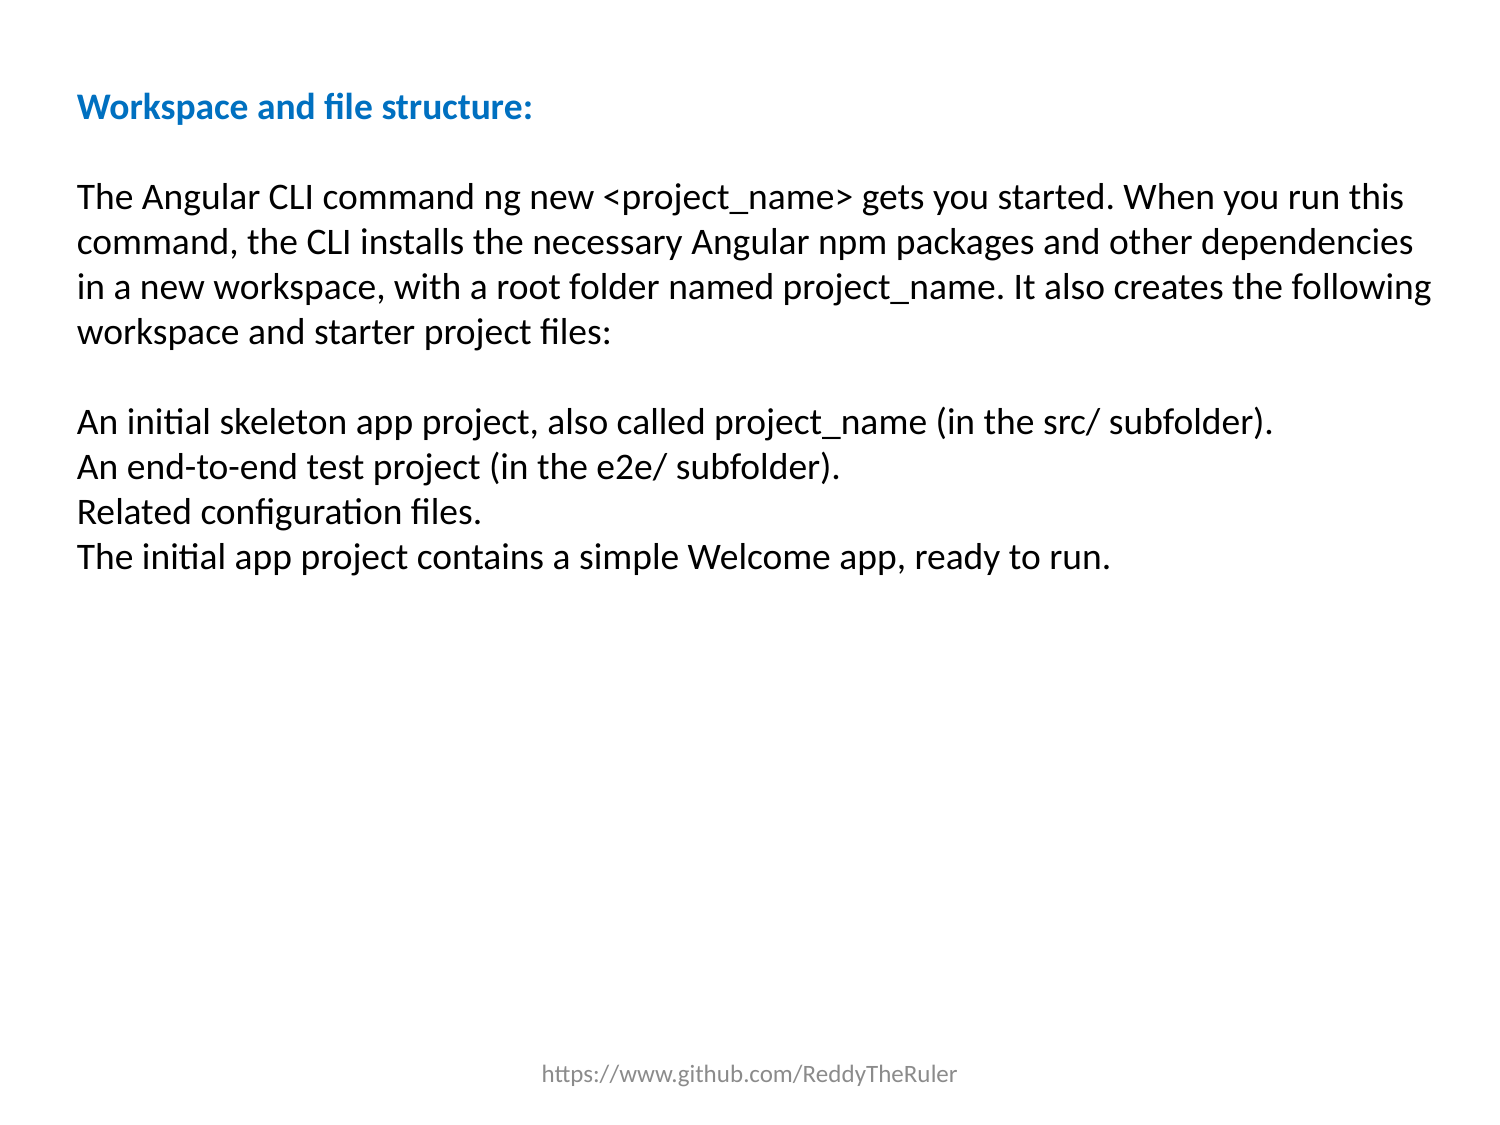

Workspace and file structure:

The Angular CLI command ng new <project_name> gets you started. When you run this
command, the CLI installs the necessary Angular npm packages and other dependencies
in a new workspace, with a root folder named project_name. It also creates the following
workspace and starter project files:

An initial skeleton app project, also called project_name (in the src/ subfolder).
An end-to-end test project (in the e2e/ subfolder).
Related configuration files.
The initial app project contains a simple Welcome app, ready to run.
https://www.github.com/ReddyTheRuler